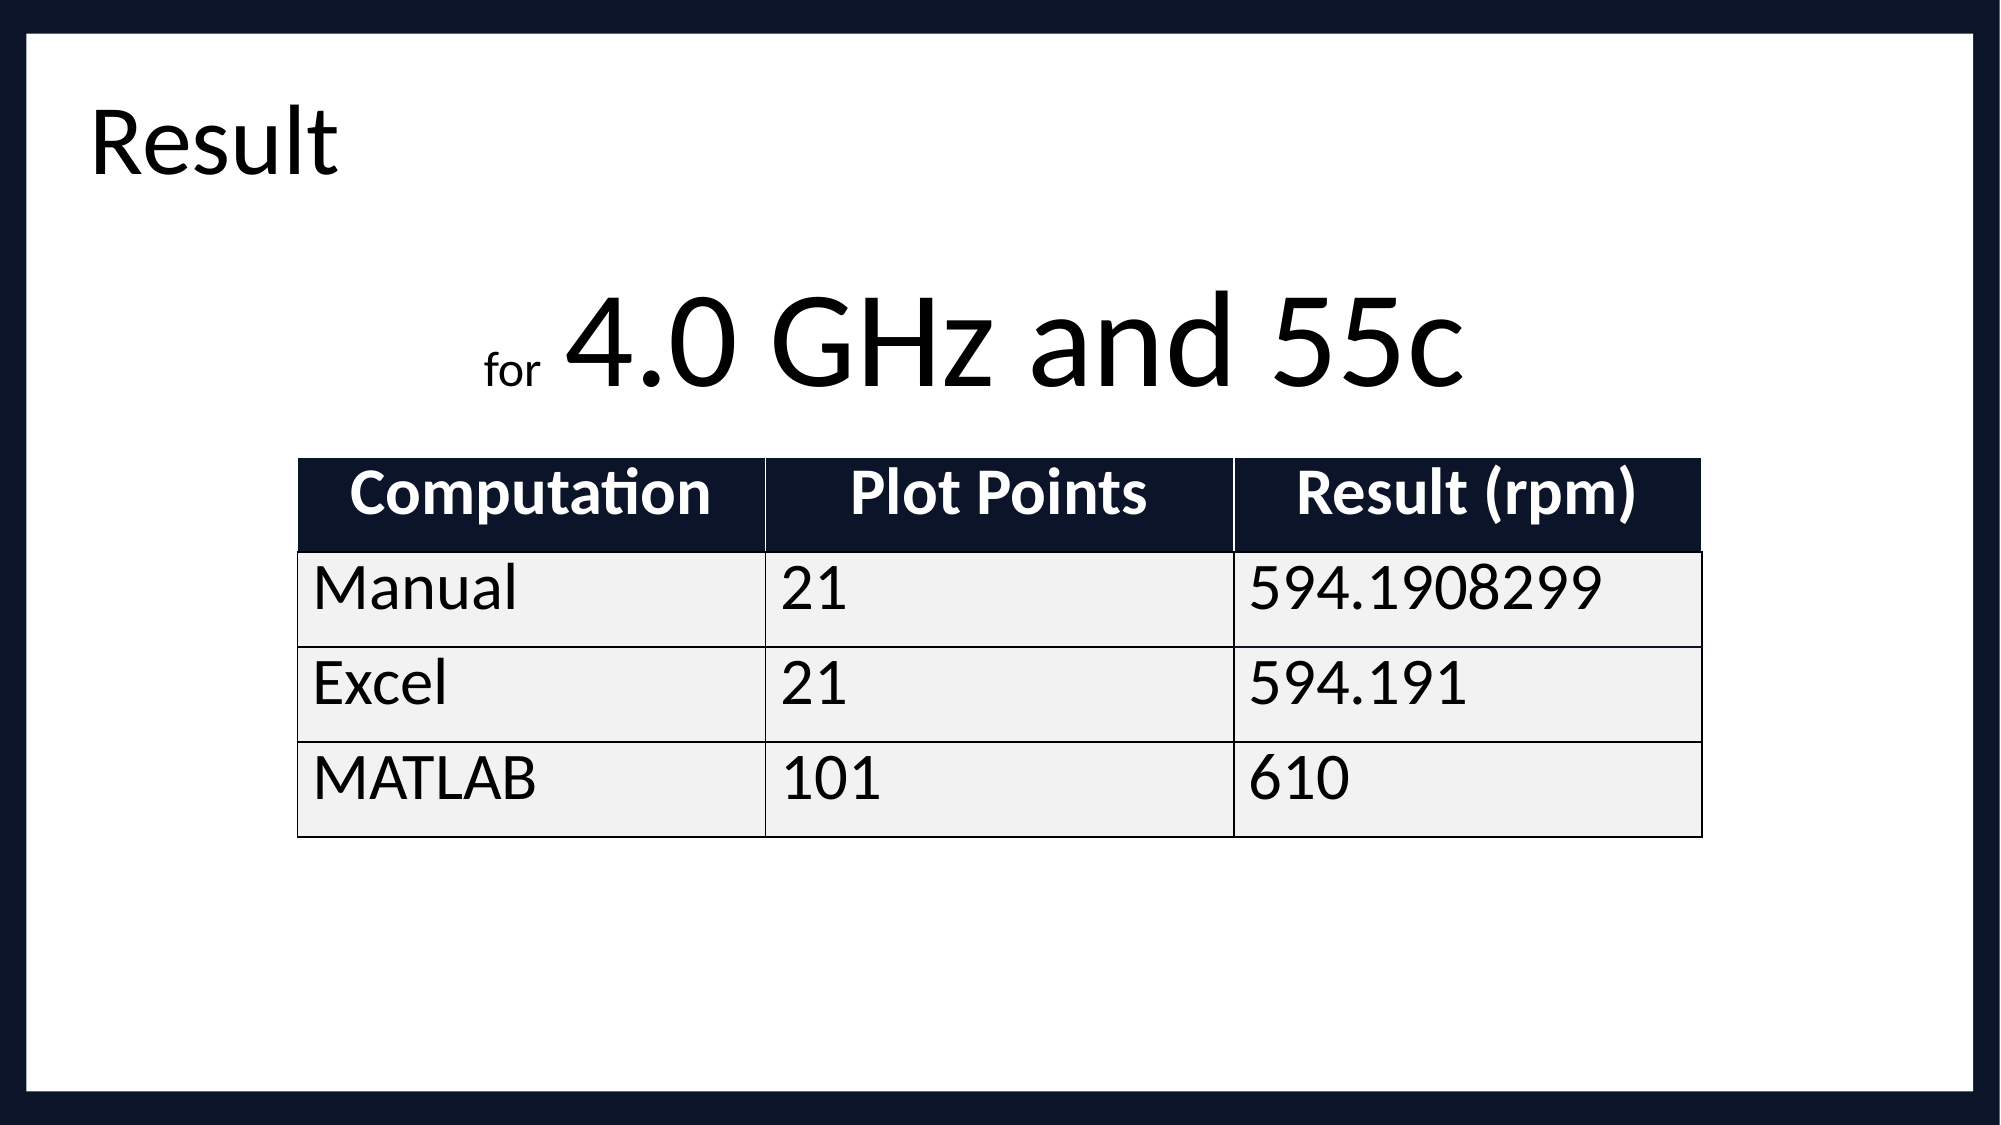

Result
for 4.0 GHz and 55c
| Computation | Plot Points | Result (rpm) |
| --- | --- | --- |
| Manual | 21 | 594.1908299 |
| Excel | 21 | 594.191 |
| MATLAB | 101 | 610 |